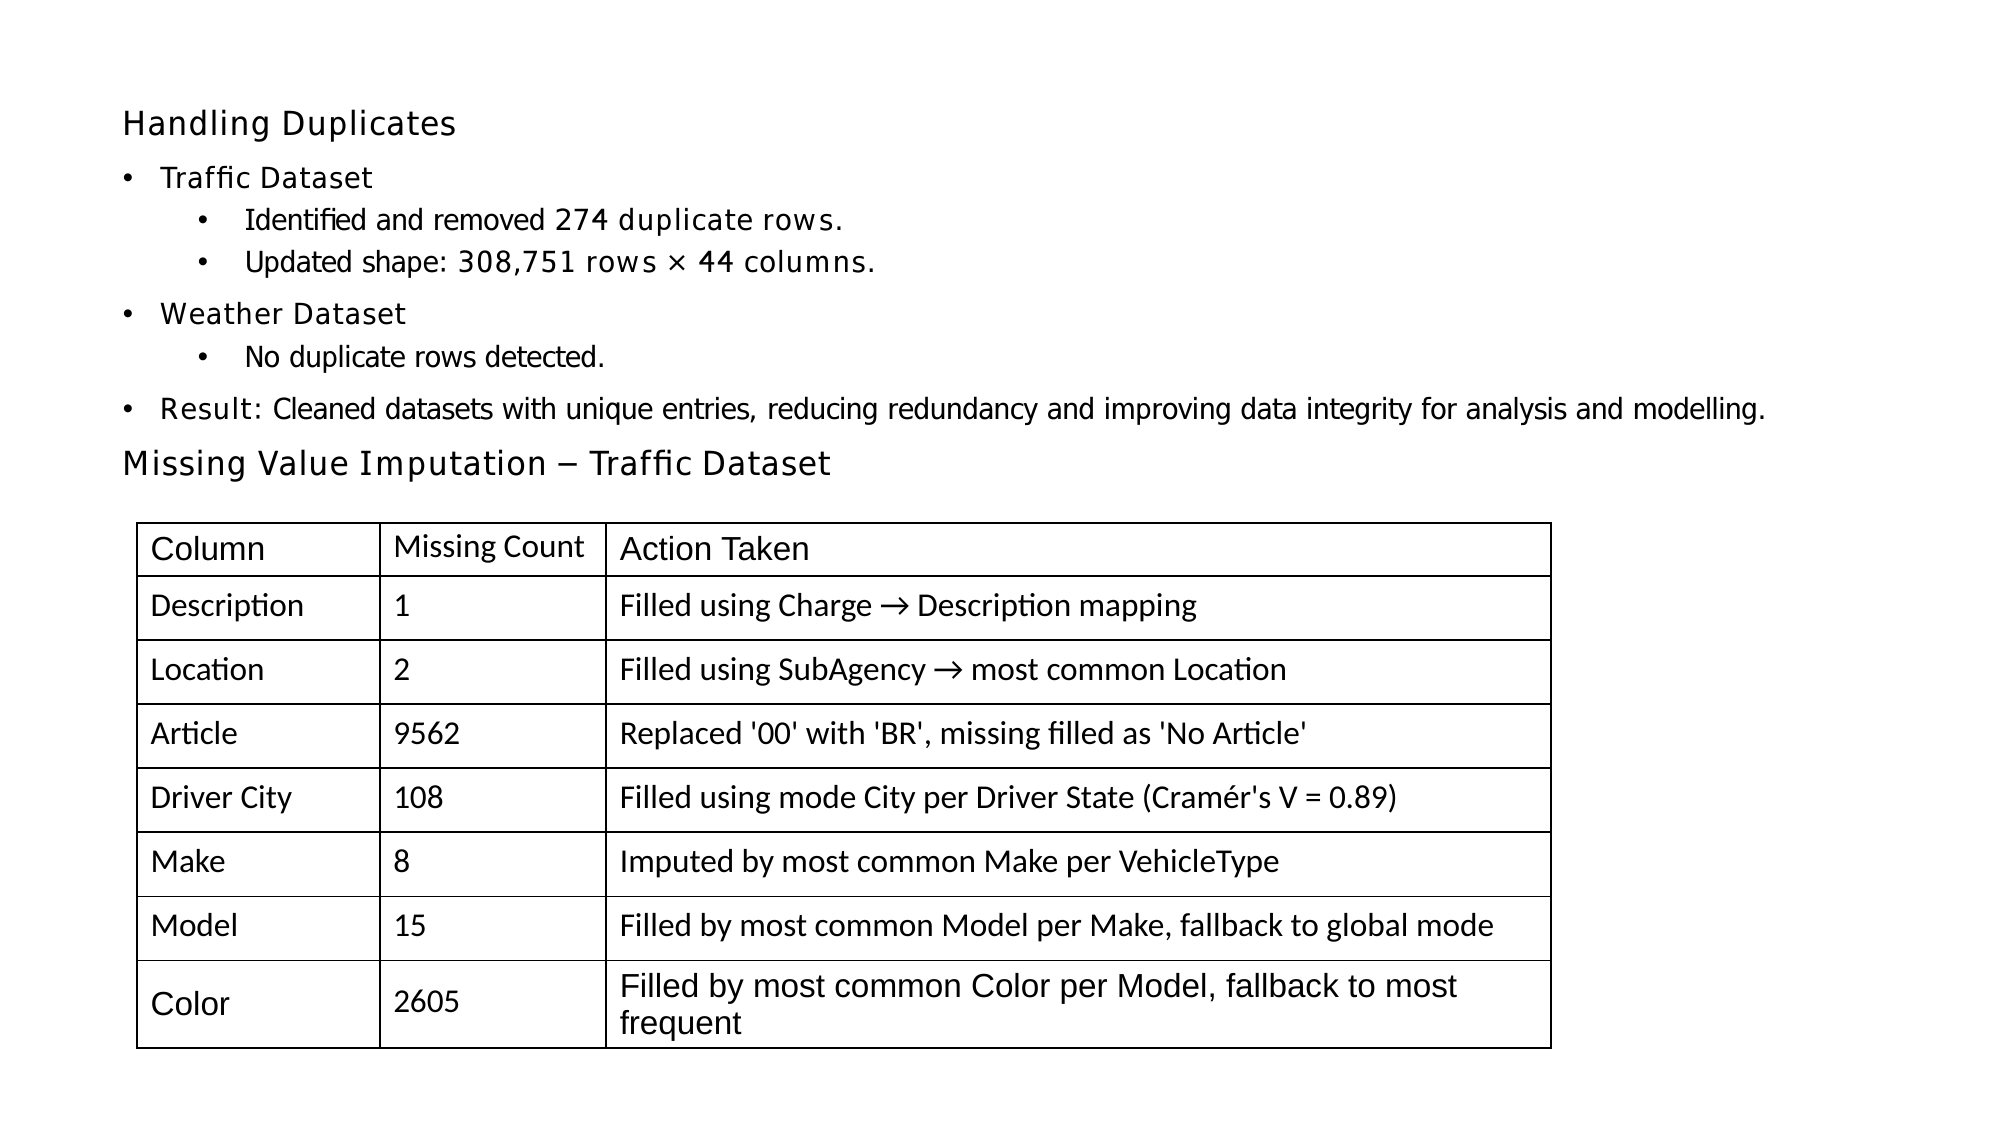

Handling Duplicates
Traffic Dataset
Identified and removed 274 duplicate rows.
Updated shape: 308,751 rows × 44 columns.
Weather Dataset
No duplicate rows detected.
Result: Cleaned datasets with unique entries, reducing redundancy and improving data integrity for analysis and modelling.
Missing Value Imputation – Traffic Dataset

| Column | Missing Count | Action Taken |
| --- | --- | --- |
| Description | 1 | Filled using Charge → Description mapping |
| Location | 2 | Filled using SubAgency → most common Location |
| Article | 9562 | Replaced '00' with 'BR', missing filled as 'No Article' |
| Driver City | 108 | Filled using mode City per Driver State (Cramér's V = 0.89) |
| Make | 8 | Imputed by most common Make per VehicleType |
| Model | 15 | Filled by most common Model per Make, fallback to global mode |
| Color | 2605 | Filled by most common Color per Model, fallback to most frequent |